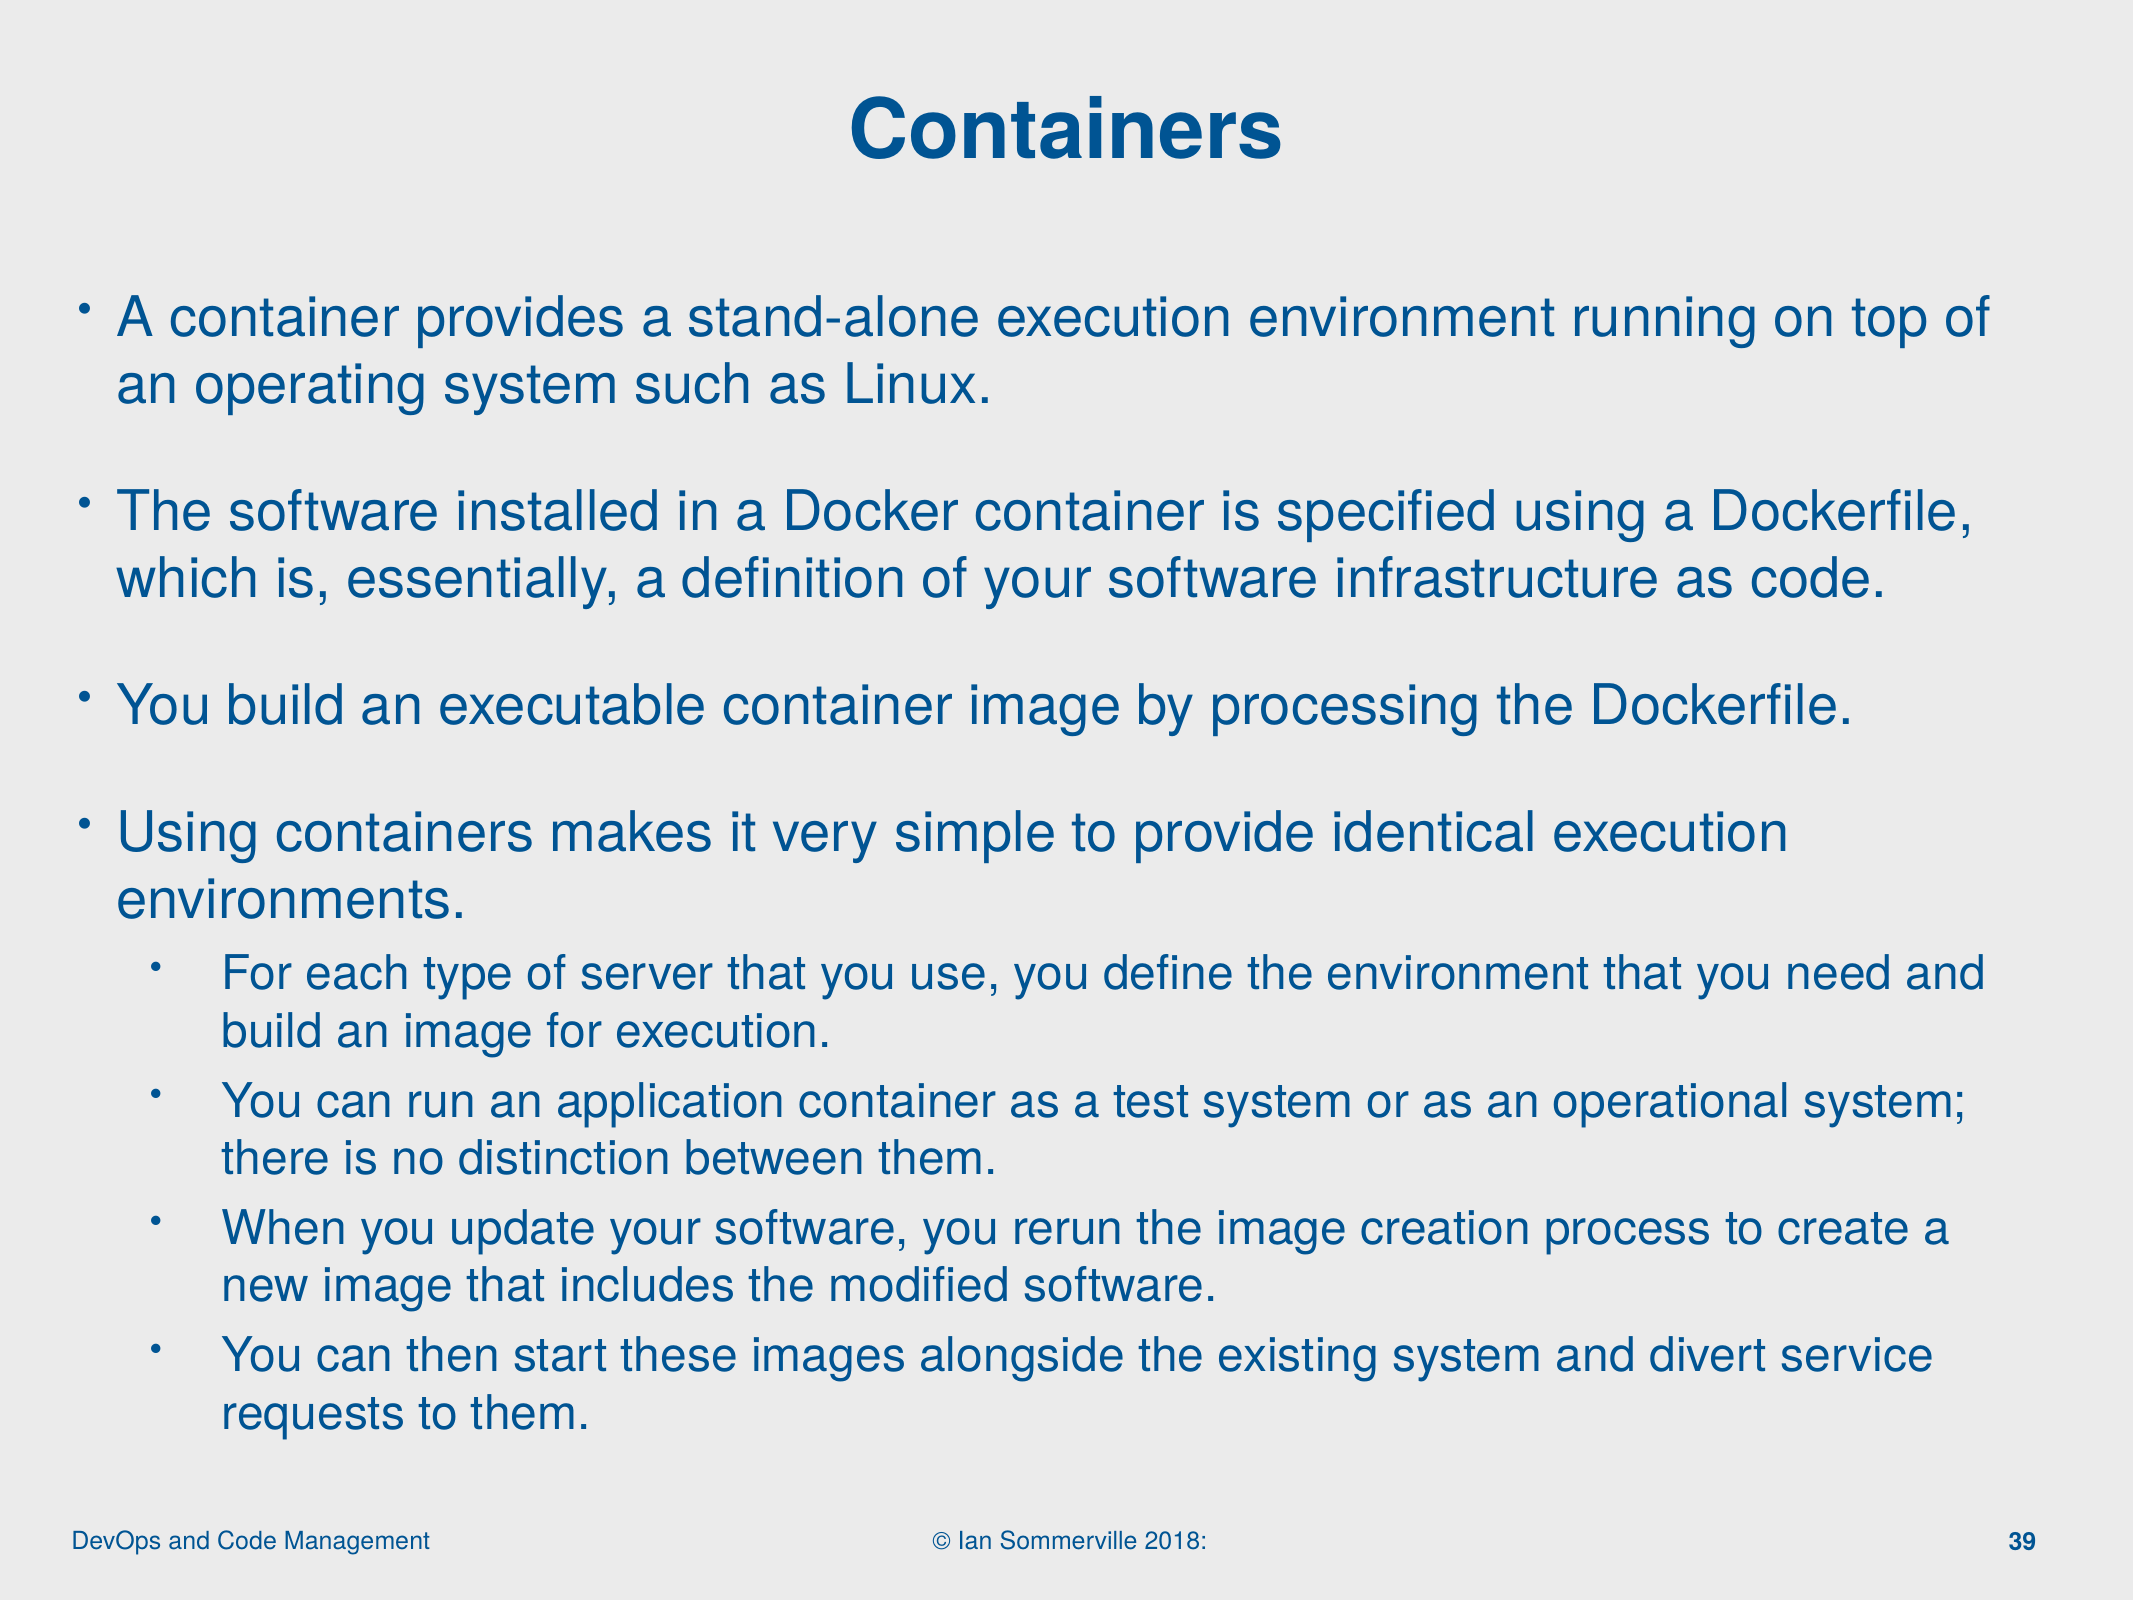

# Containers
A container provides a stand-alone execution environment running on top of an operating system such as Linux.
The software installed in a Docker container is specified using a Dockerfile, which is, essentially, a definition of your software infrastructure as code.
You build an executable container image by processing the Dockerfile.
Using containers makes it very simple to provide identical execution environments.
For each type of server that you use, you define the environment that you need and build an image for execution.
You can run an application container as a test system or as an operational system; there is no distinction between them.
When you update your software, you rerun the image creation process to create a new image that includes the modified software.
You can then start these images alongside the existing system and divert service requests to them.
39